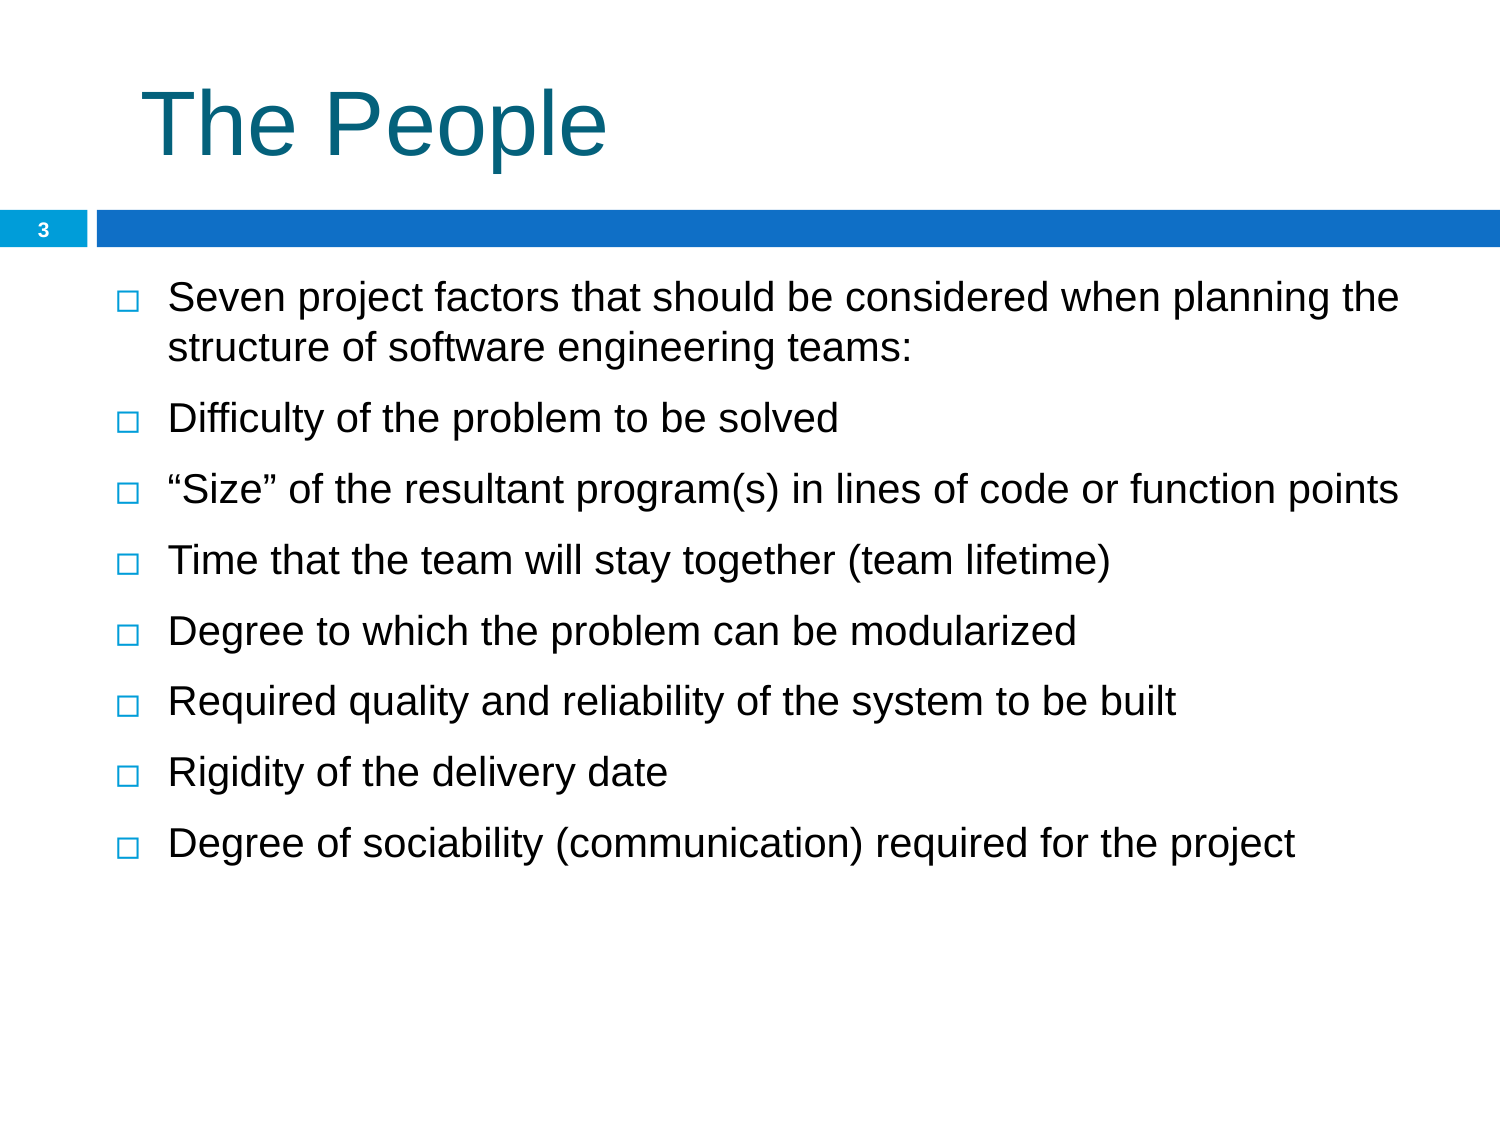

# The People
3
Seven project factors that should be considered when planning the structure of software engineering teams:
Difficulty of the problem to be solved
“Size” of the resultant program(s) in lines of code or function points
Time that the team will stay together (team lifetime)
Degree to which the problem can be modularized
Required quality and reliability of the system to be built
Rigidity of the delivery date
Degree of sociability (communication) required for the project